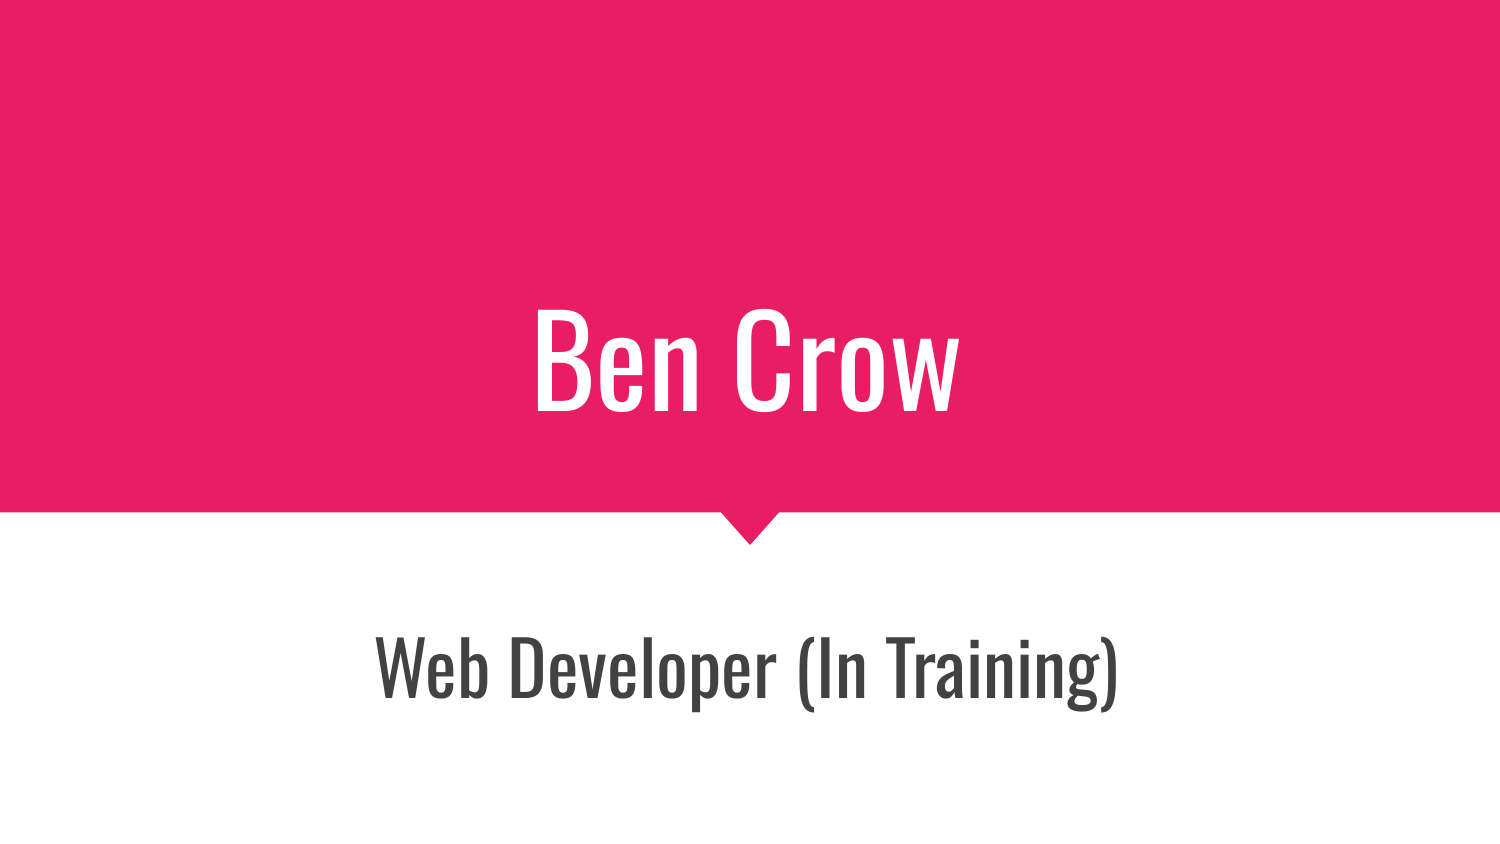

# Ben Crow
Web Developer (In Training)